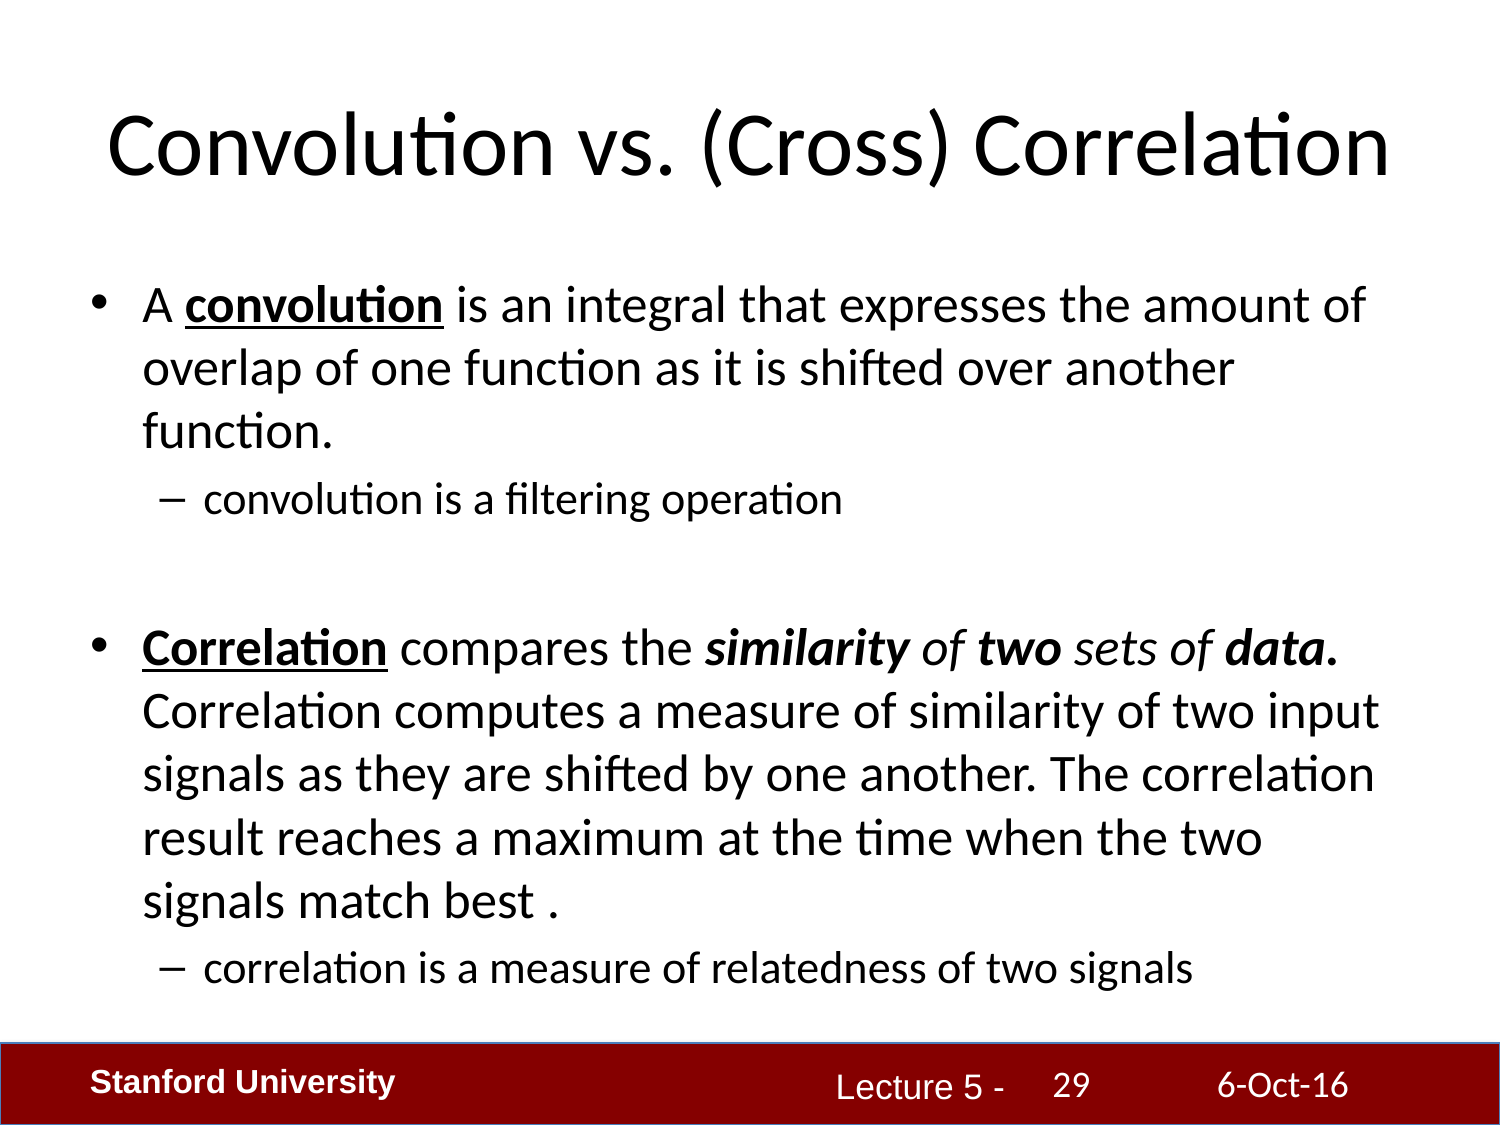

# Convolution vs. (Cross) Correlation
A convolution is an integral that expresses the amount of overlap of one function as it is shifted over another function.
convolution is a filtering operation

Correlation compares the similarity of two sets of data. Correlation computes a measure of similarity of two input signals as they are shifted by one another. The correlation result reaches a maximum at the time when the two signals match best .
correlation is a measure of relatedness of two signals
29
6-Oct-16